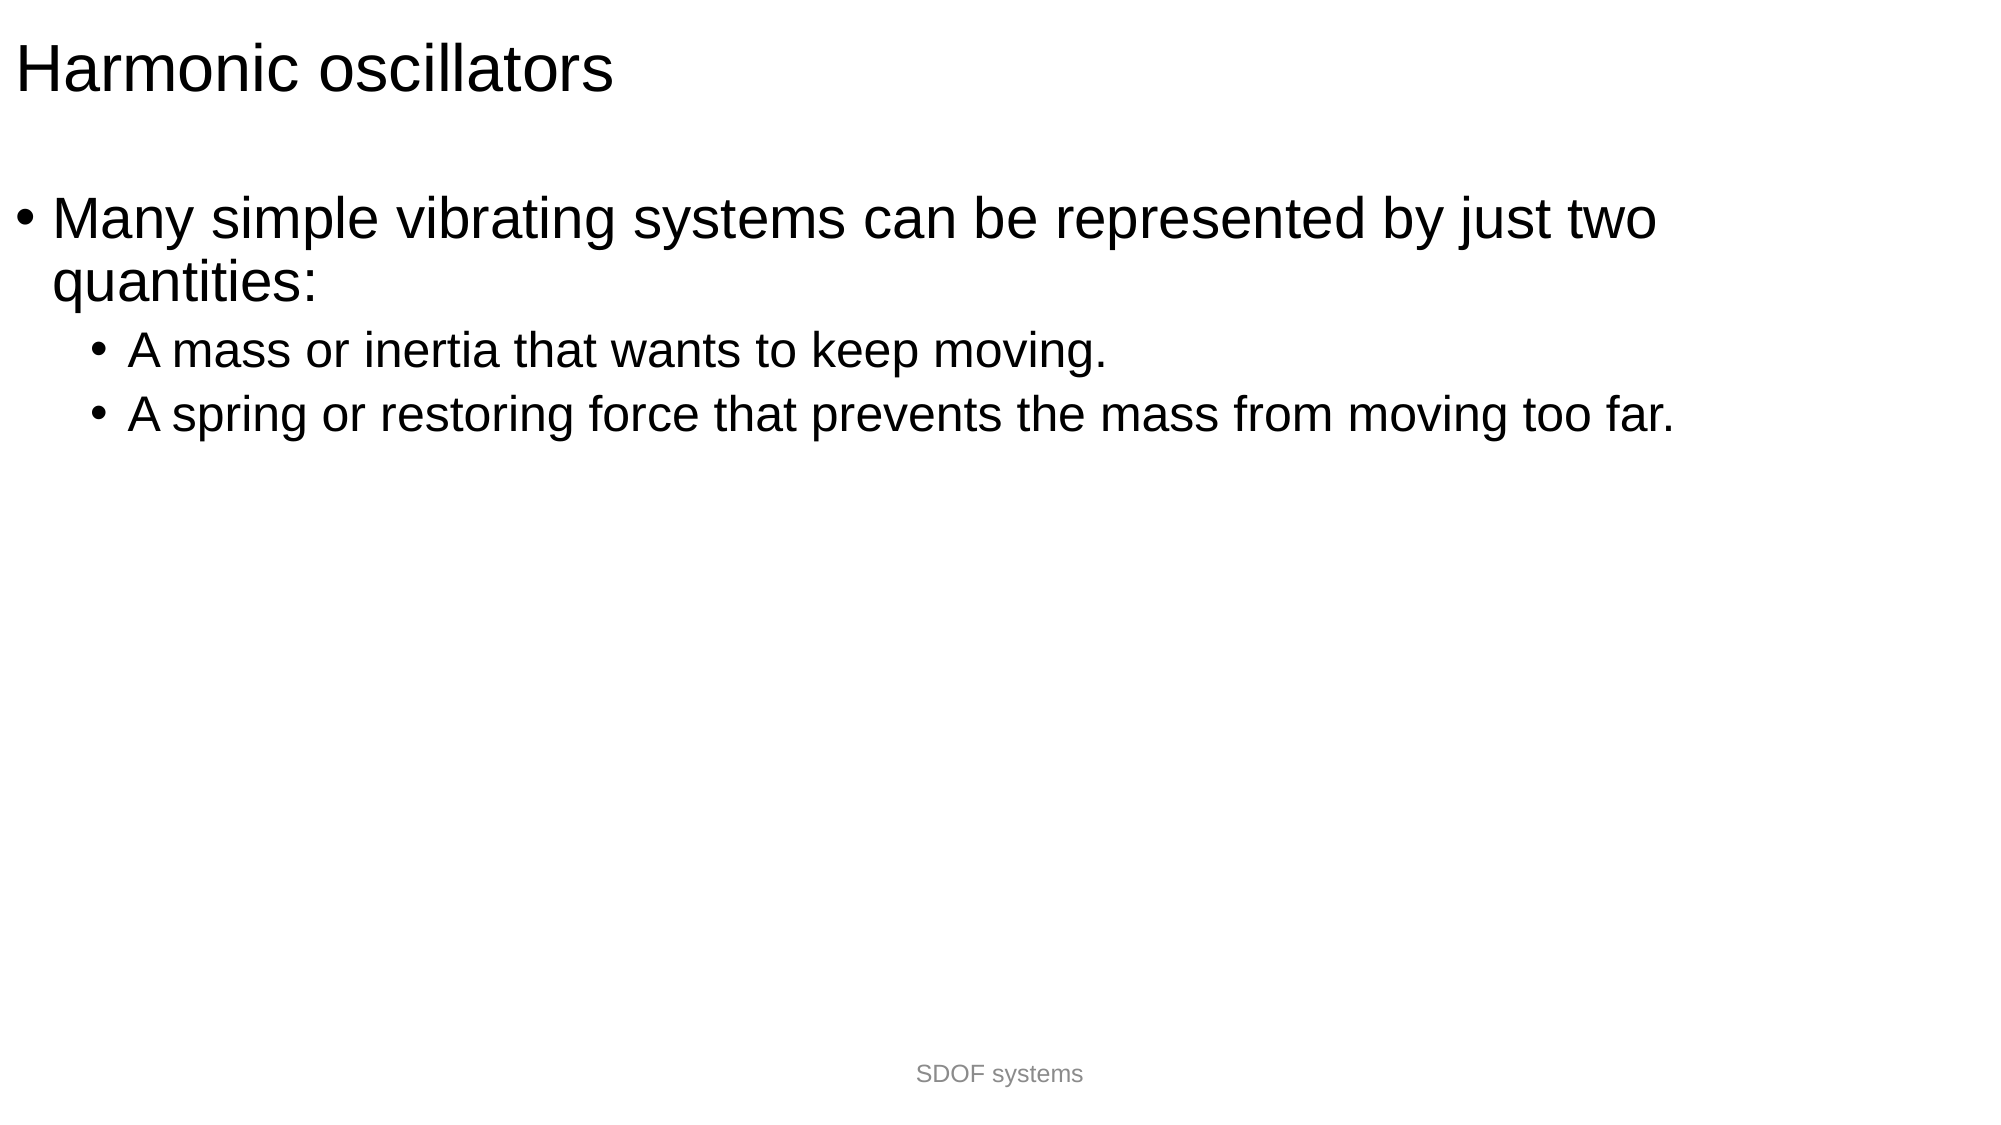

# Harmonic oscillators
Many simple vibrating systems can be represented by just two quantities:
A mass or inertia that wants to keep moving.
A spring or restoring force that prevents the mass from moving too far.
SDOF systems